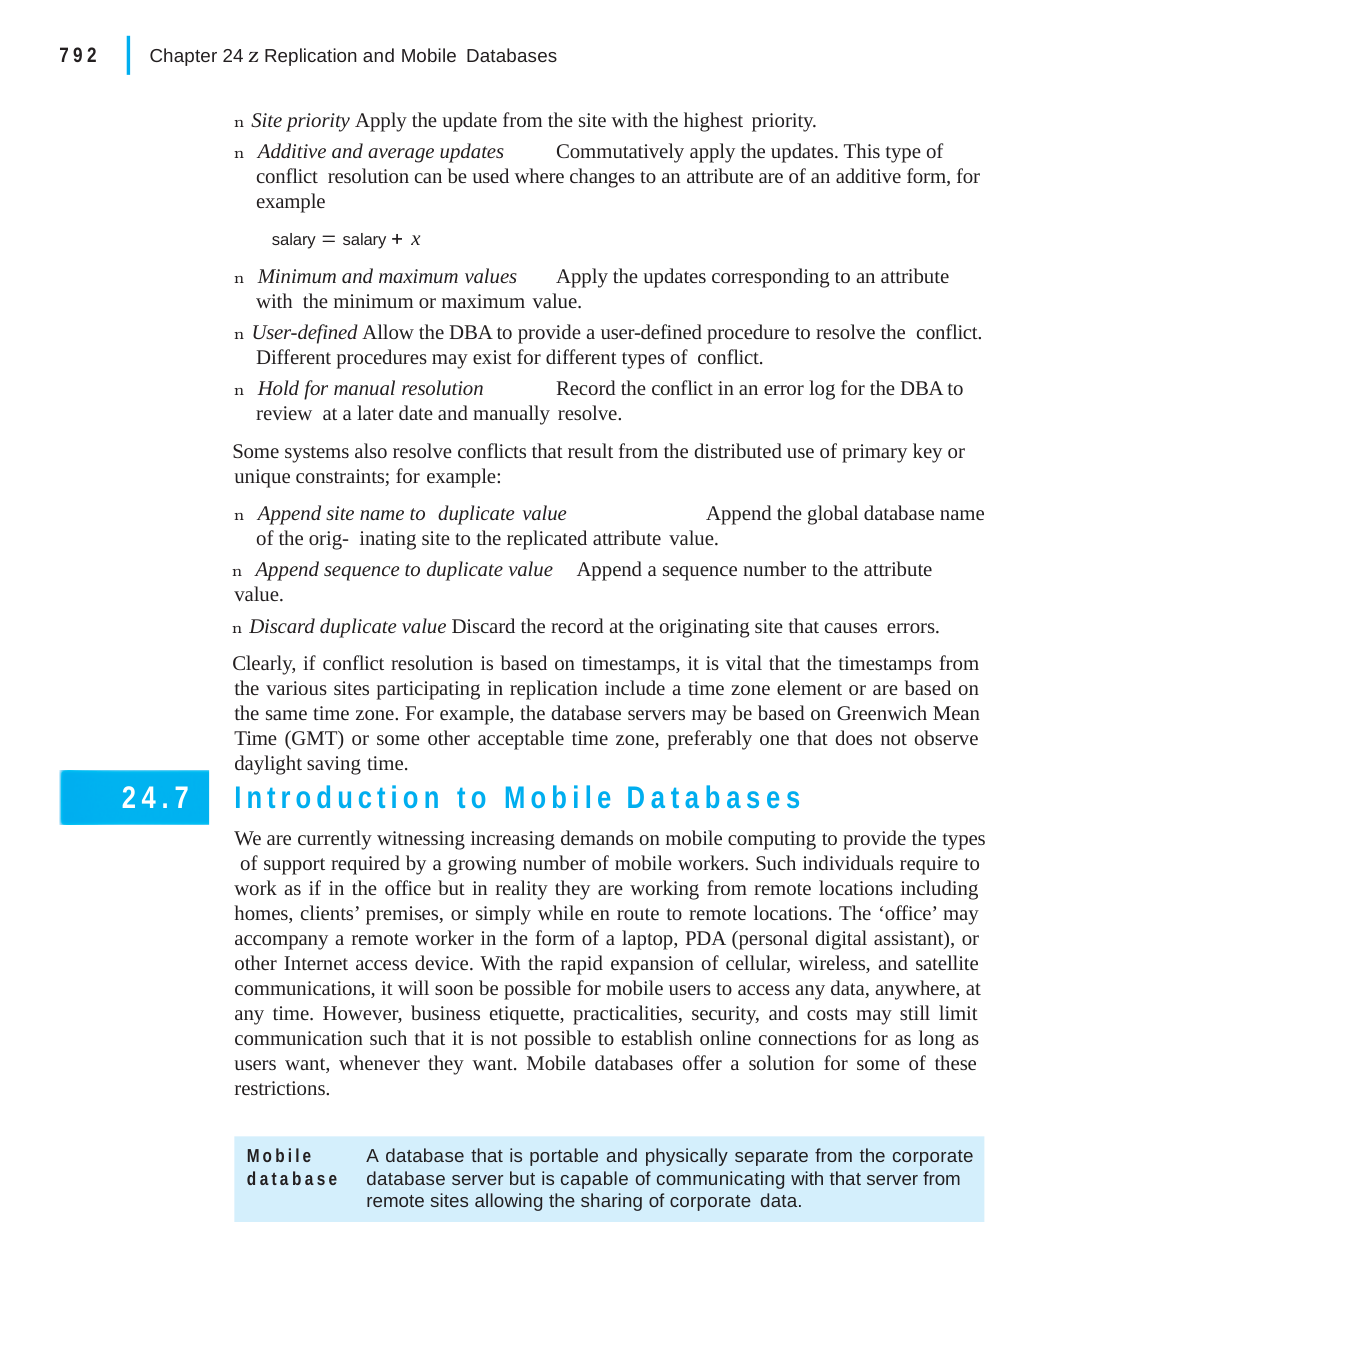

|
792
Chapter 24 z Replication and Mobile Databases
n Site priority Apply the update from the site with the highest priority.
n  Additive and average updates	Commutatively apply the updates. This type of conflict  resolution can be used where changes to an attribute are of an additive form, for example
salary = salary + x
n  Minimum and maximum values	Apply the updates corresponding to an attribute with  the minimum or maximum value.
n User-defined Allow the DBA to provide a user-defined procedure to resolve the  conflict. Different procedures may exist for different types of conflict.
n  Hold for manual resolution	Record the conflict in an error log for the DBA to review  at a later date and manually resolve.
Some systems also resolve conflicts that result from the distributed use of primary key or  unique constraints; for example:
n  Append site name to  duplicate value	Append the global database name of the orig-  inating site to the replicated attribute value.
n  Append sequence to duplicate value	Append a sequence number to the attribute value.
n Discard duplicate value Discard the record at the originating site that causes errors.
Clearly, if conflict resolution is based on timestamps, it is vital that the timestamps from  the various sites participating in replication include a time zone element or are based on  the same time zone. For example, the database servers may be based on Greenwich Mean  Time (GMT) or some other acceptable time zone, preferably one that does not observe  daylight saving time.
Introduction to Mobile Databases
We are currently witnessing increasing demands on mobile computing to provide the types  of support required by a growing number of mobile workers. Such individuals require to  work as if in the office but in reality they are working from remote locations including  homes, clients’ premises, or simply while en route to remote locations. The ‘office’ may  accompany a remote worker in the form of a laptop, PDA (personal digital assistant), or  other Internet access device. With the rapid expansion of cellular, wireless, and satellite  communications, it will soon be possible for mobile users to access any data, anywhere, at  any time. However, business etiquette, practicalities, security, and costs may still limit  communication such that it is not possible to establish online connections for as long as  users want, whenever they want. Mobile databases offer a solution for some of these  restrictions.

24.7

Mobile	A database that is portable and physically separate from the corporate
database	database server but is capable of communicating with that server from  remote sites allowing the sharing of corporate data.